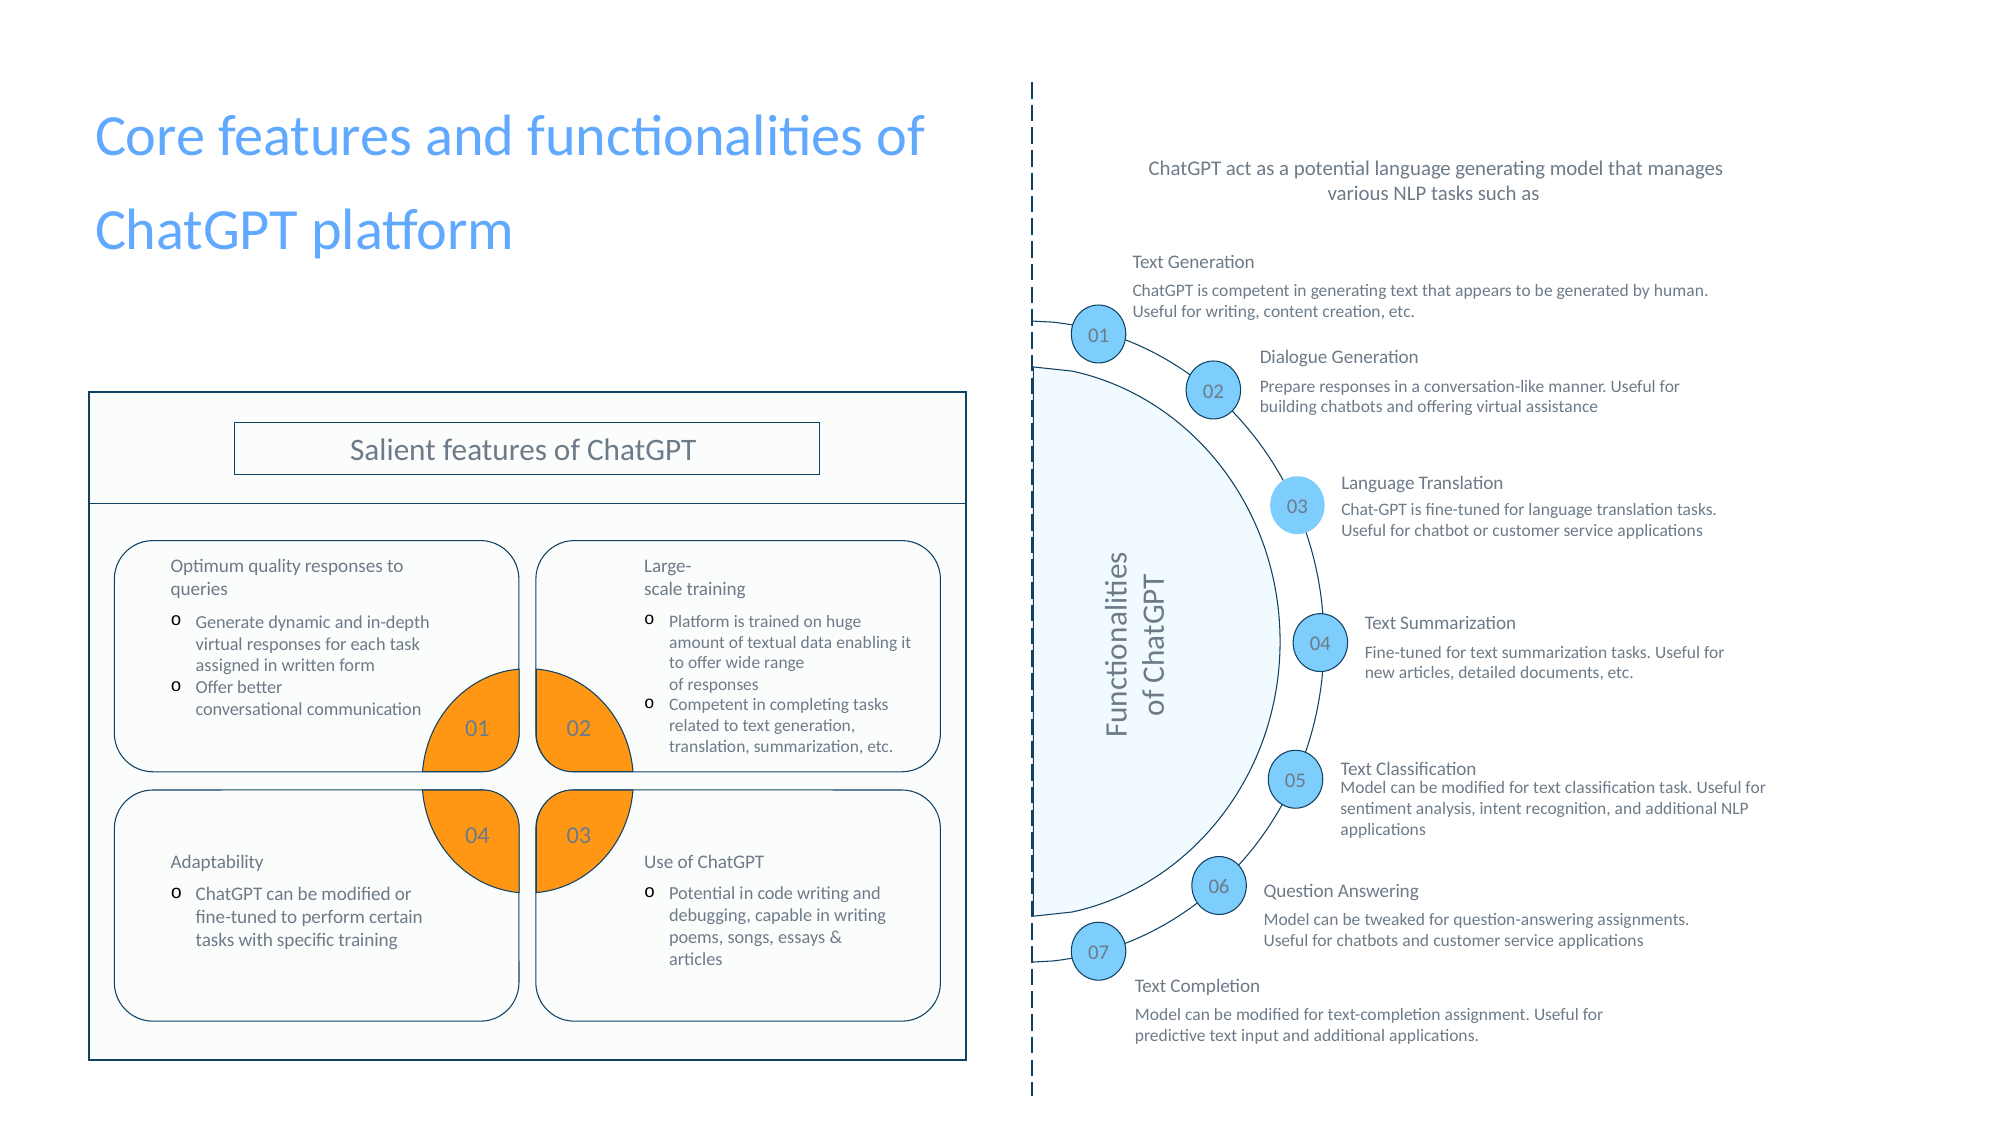

Core features and functionalities of ChatGPT platform
ChatGPT act as a potential language generating model that manages various NLP tasks such as
Text Generation
ChatGPT is competent in generating text that appears to be generated by human. Useful for writing, content creation, etc.
01

Functionalities
of ChatGPT
Dialogue Generation
Prepare responses in a conversation-like manner. Useful for building chatbots and offering virtual assistance
02

Salient features of ChatGPT
Language Translation
Chat-GPT is fine-tuned for language translation tasks. Useful for chatbot or customer service applications
03

Optimum quality responses to queries
Generate dynamic and in-depth virtual responses for each task assigned in written form
Offer better
conversational communication
Large-
scale training
Platform is trained on huge amount of textual data enabling it to offer wide range
of responses
Competent in completing tasks  related to text generation, translation, summarization, etc.
Text Summarization
Fine-tuned for text summarization tasks. Useful for  new articles, detailed documents, etc.
04

01
02
04
03
05

Text Classification
Model can be modified for text classification task. Useful for sentiment analysis, intent recognition, and additional NLP applications
Adaptability
ChatGPT can be modified or fine-tuned to perform certain tasks with specific training
Use of ChatGPT
Potential in code writing and debugging, capable in writing poems, songs, essays & articles
06

Question Answering
Model can be tweaked for question-answering assignments. Useful for chatbots and customer service applications
07

Text Completion
Model can be modified for text-completion assignment. Useful for predictive text input and additional applications.